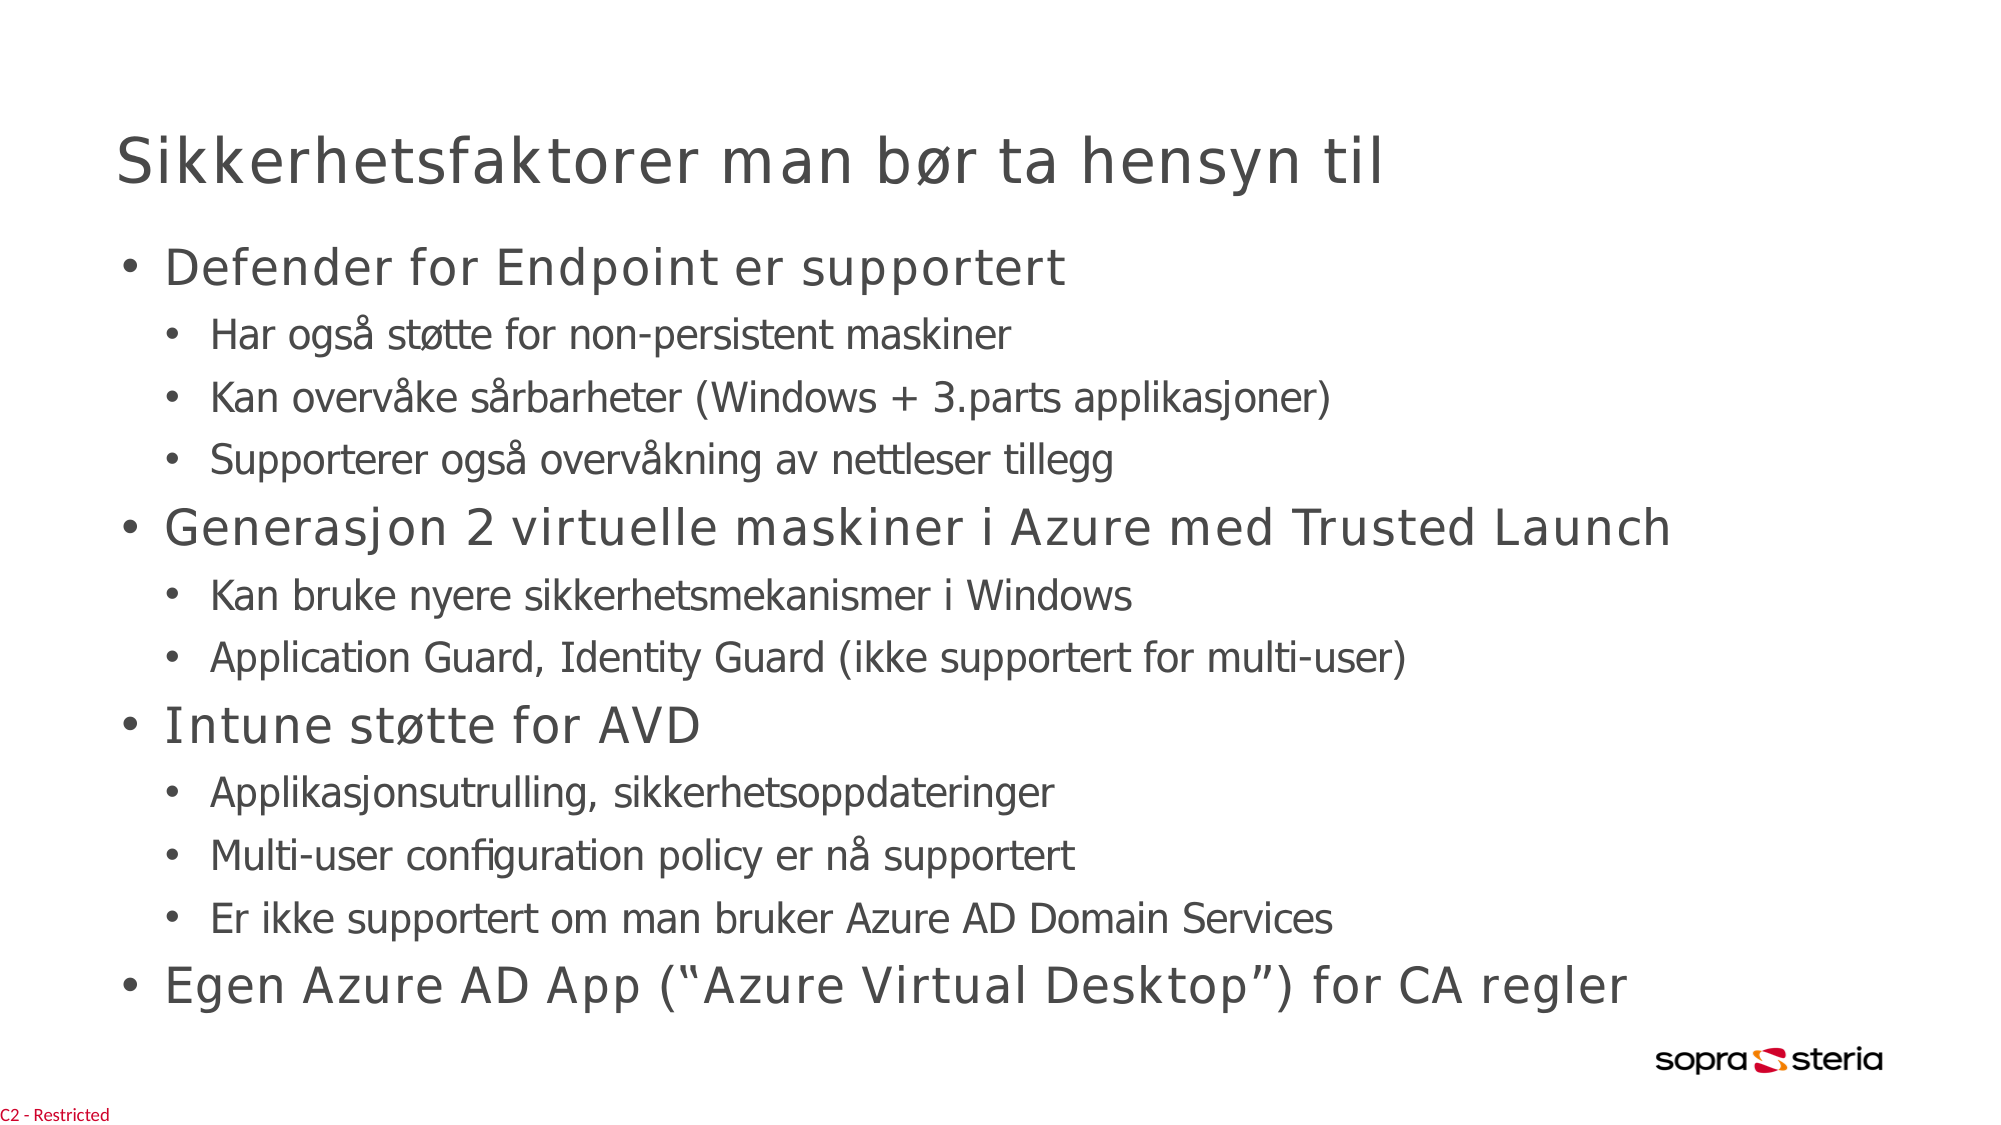

# Sikkerhetsfaktorer man bør ta hensyn til
Defender for Endpoint er supportert
Har også støtte for non-persistent maskiner
Kan overvåke sårbarheter (Windows + 3.parts applikasjoner)
Supporterer også overvåkning av nettleser tillegg
Generasjon 2 virtuelle maskiner i Azure med Trusted Launch
Kan bruke nyere sikkerhetsmekanismer i Windows
Application Guard, Identity Guard (ikke supportert for multi-user)
Intune støtte for AVD
Applikasjonsutrulling, sikkerhetsoppdateringer
Multi-user configuration policy er nå supportert
Er ikke supportert om man bruker Azure AD Domain Services
Egen Azure AD App (“Azure Virtual Desktop”) for CA regler